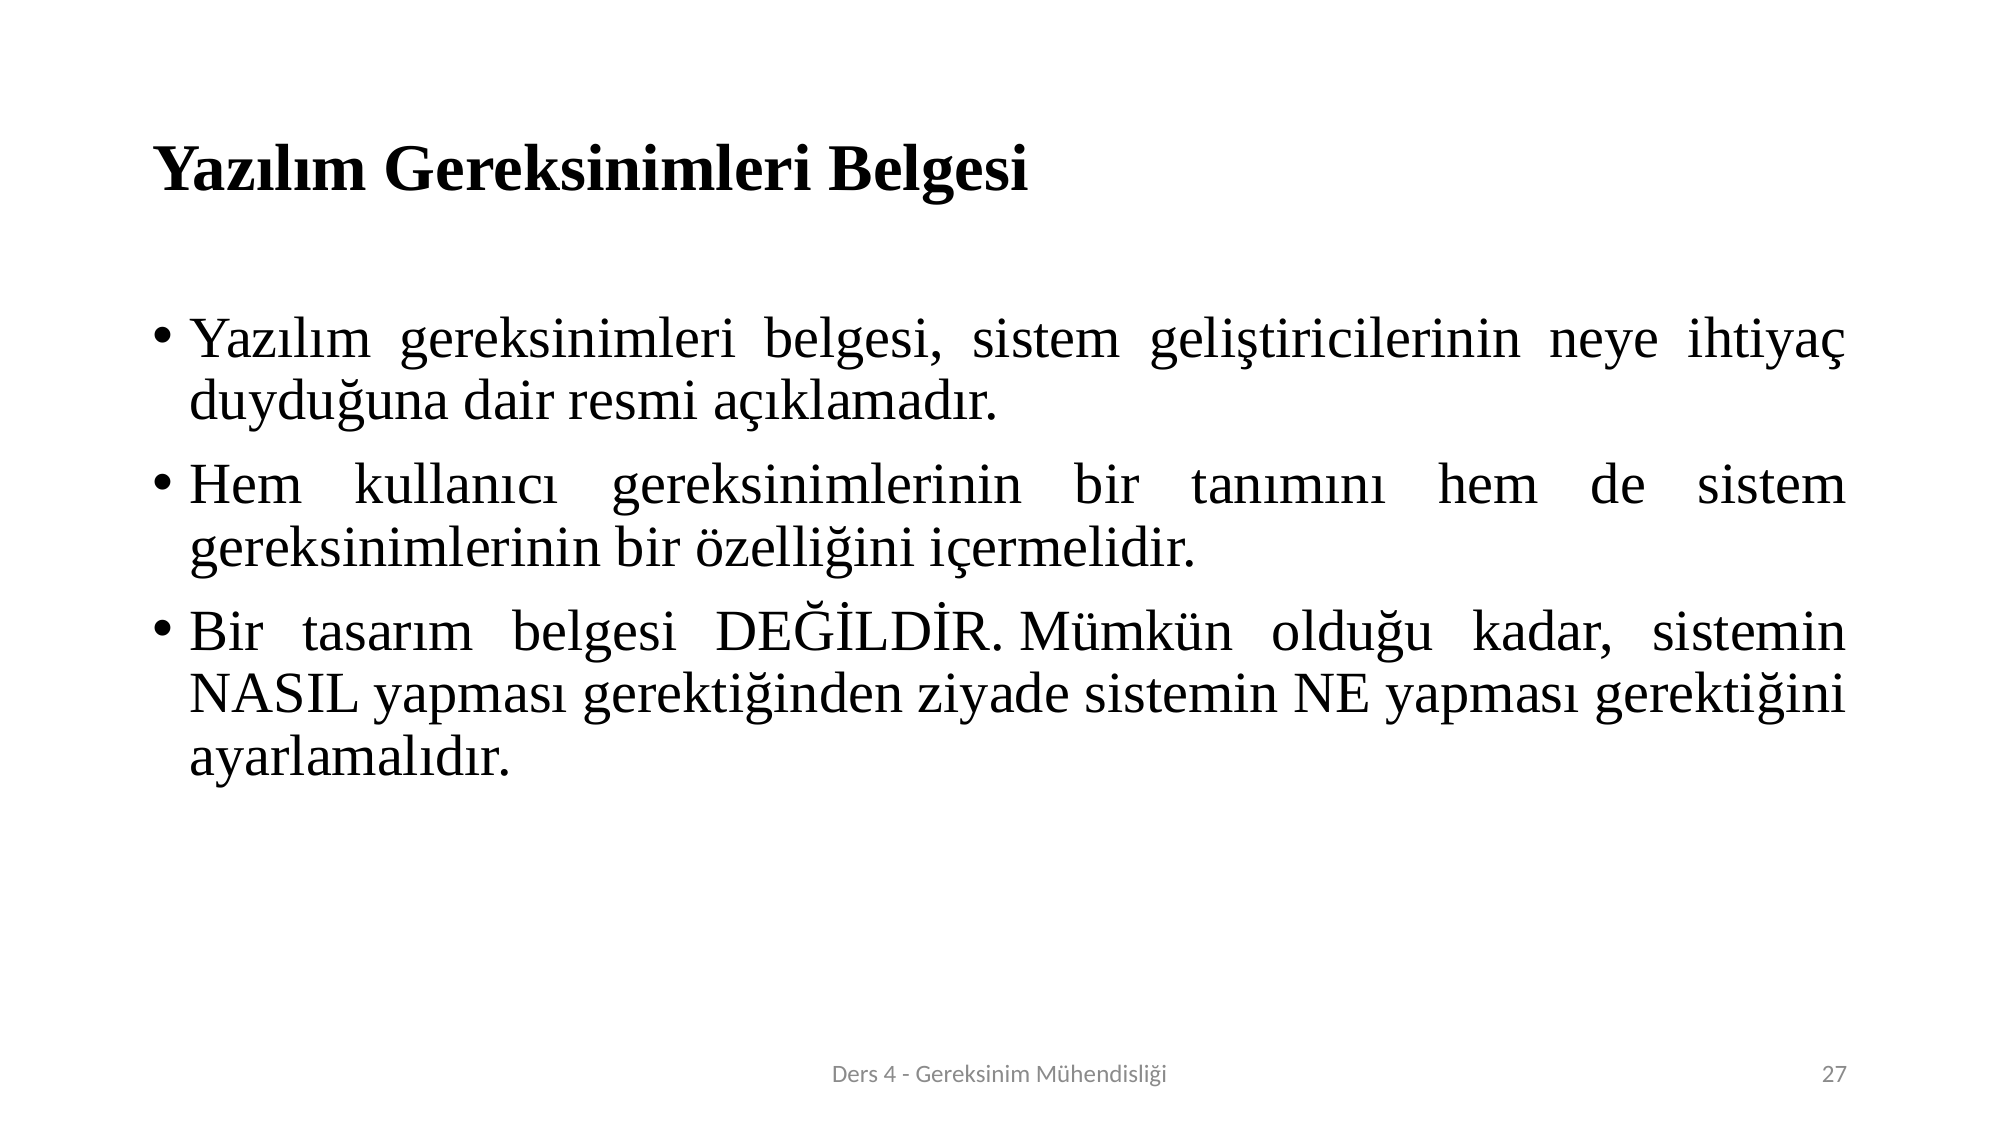

# Yazılım Gereksinimleri Belgesi
Yazılım gereksinimleri belgesi, sistem geliştiricilerinin neye ihtiyaç duyduğuna dair resmi açıklamadır.
Hem kullanıcı gereksinimlerinin bir tanımını hem de sistem gereksinimlerinin bir özelliğini içermelidir.
Bir tasarım belgesi DEĞİLDİR. Mümkün olduğu kadar, sistemin NASIL yapması gerektiğinden ziyade sistemin NE yapması gerektiğini ayarlamalıdır.
Ders 4 - Gereksinim Mühendisliği
27